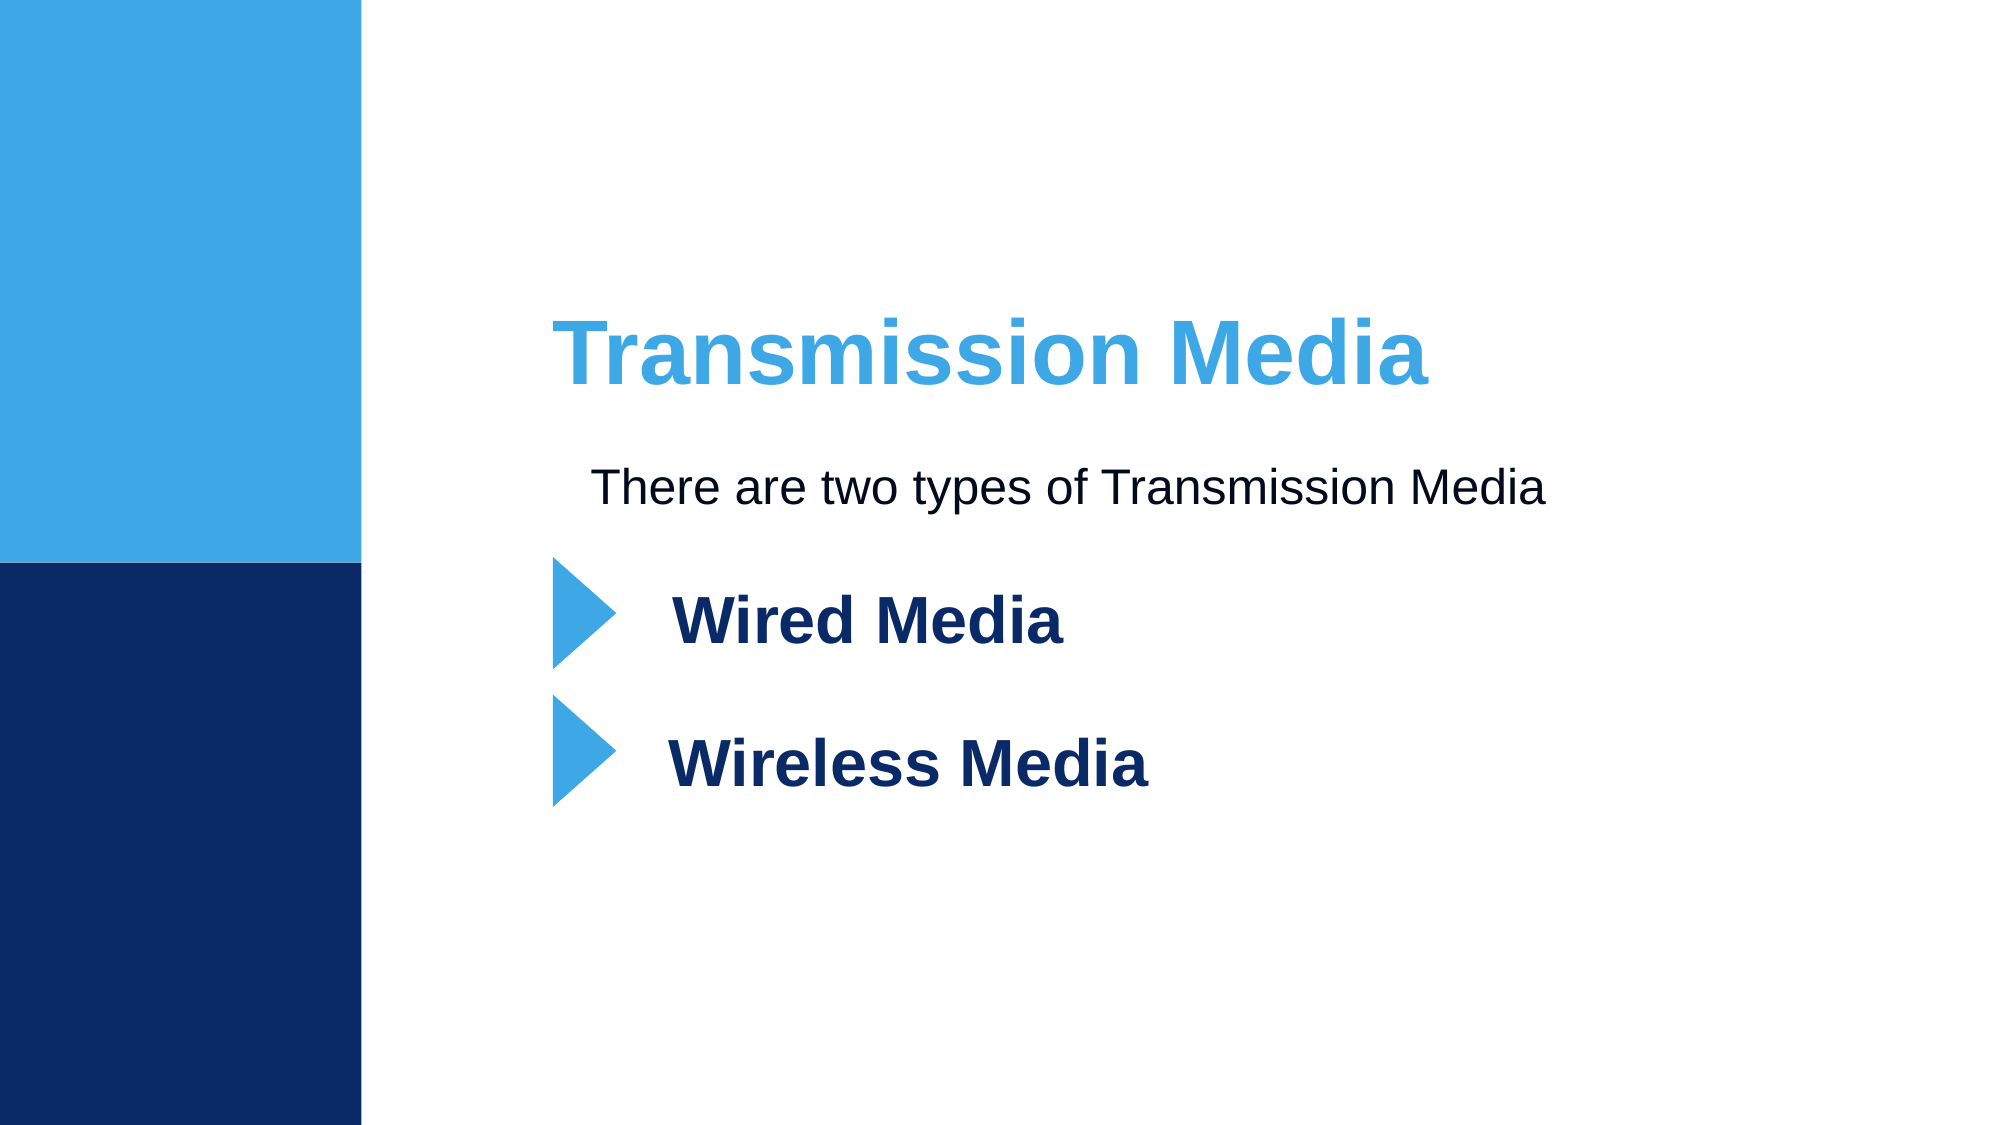

Transmission Media
There are two types of Transmission Media
Wired Media

Wireless Media